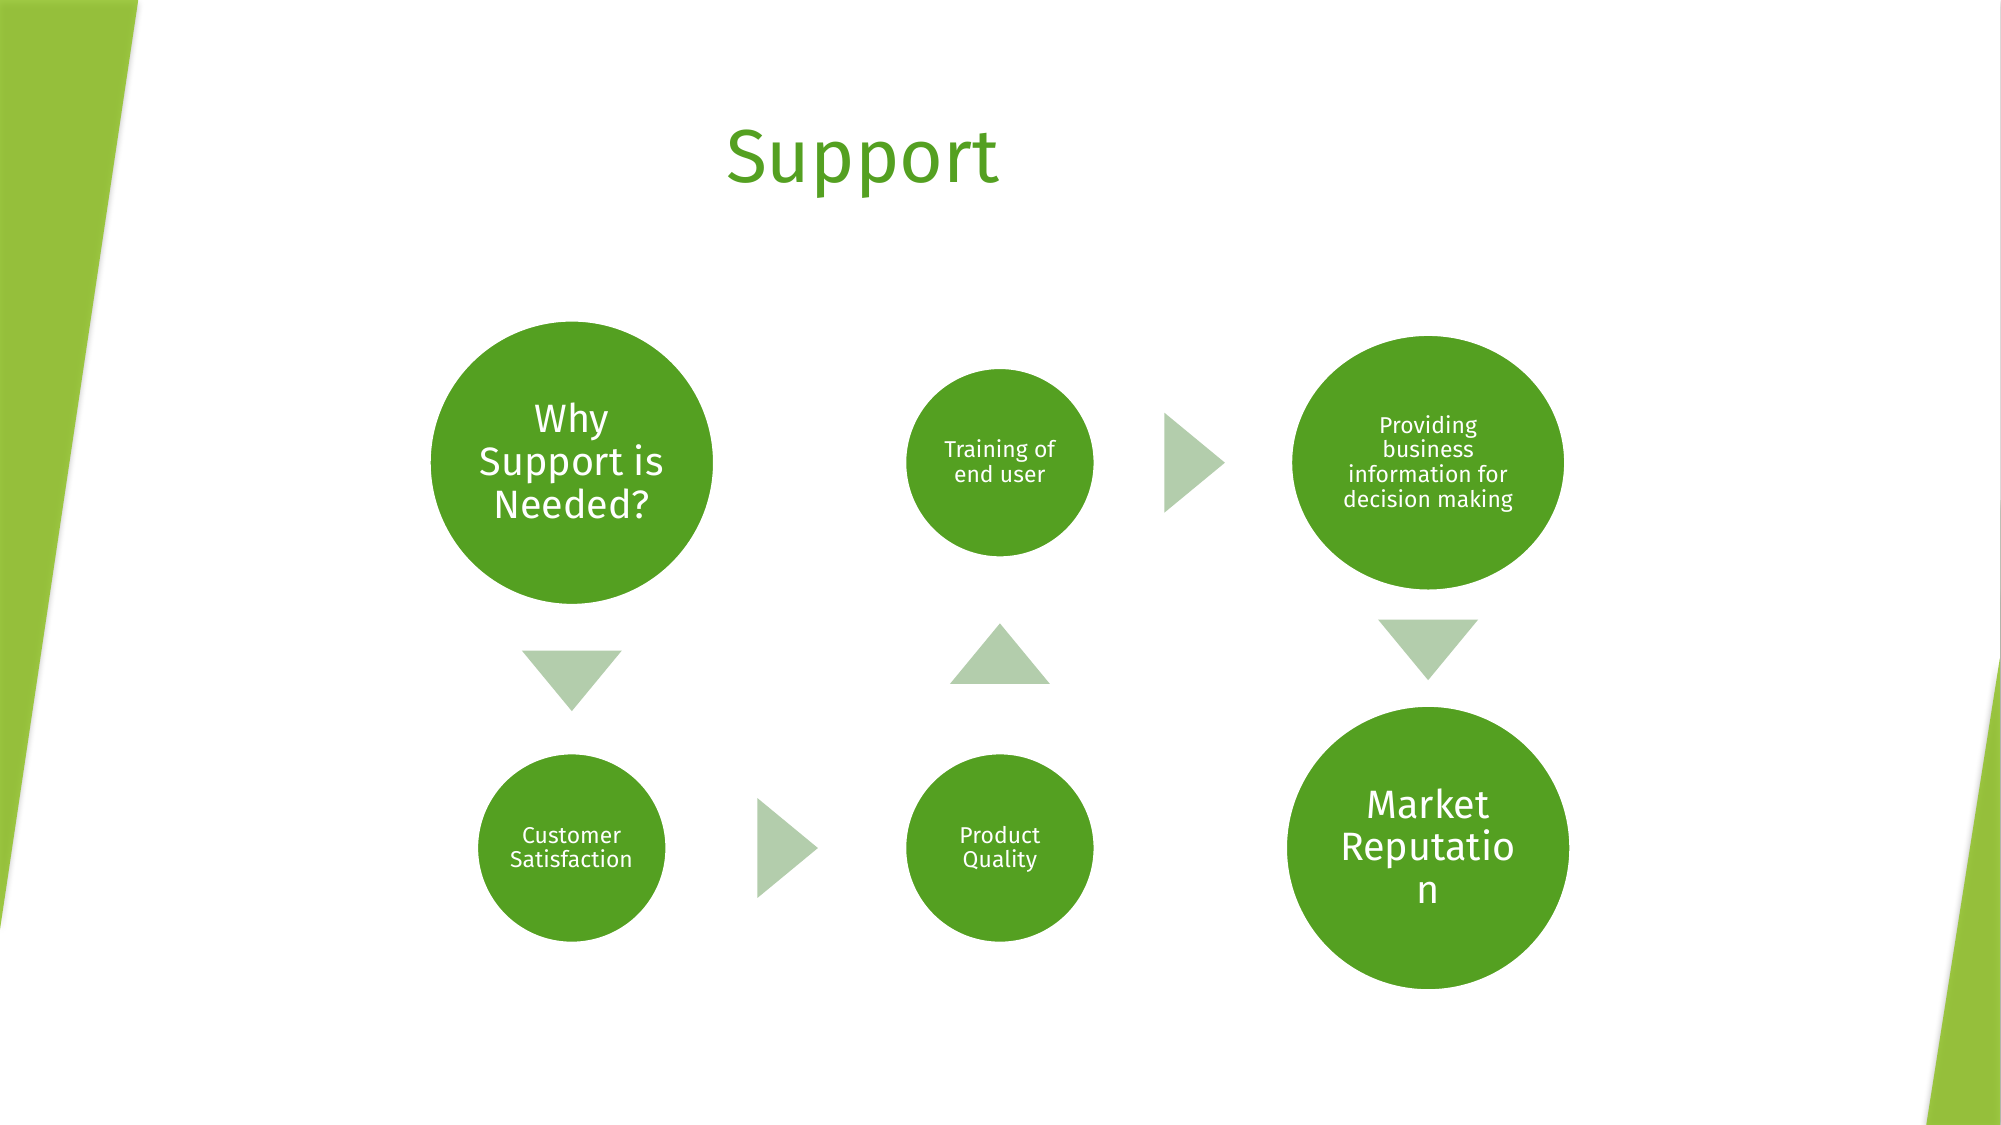

# Support
Why Support is Needed?
Customer Satisfaction
Product Quality
Training of end user
Providing business information for decision making
Market Reputation